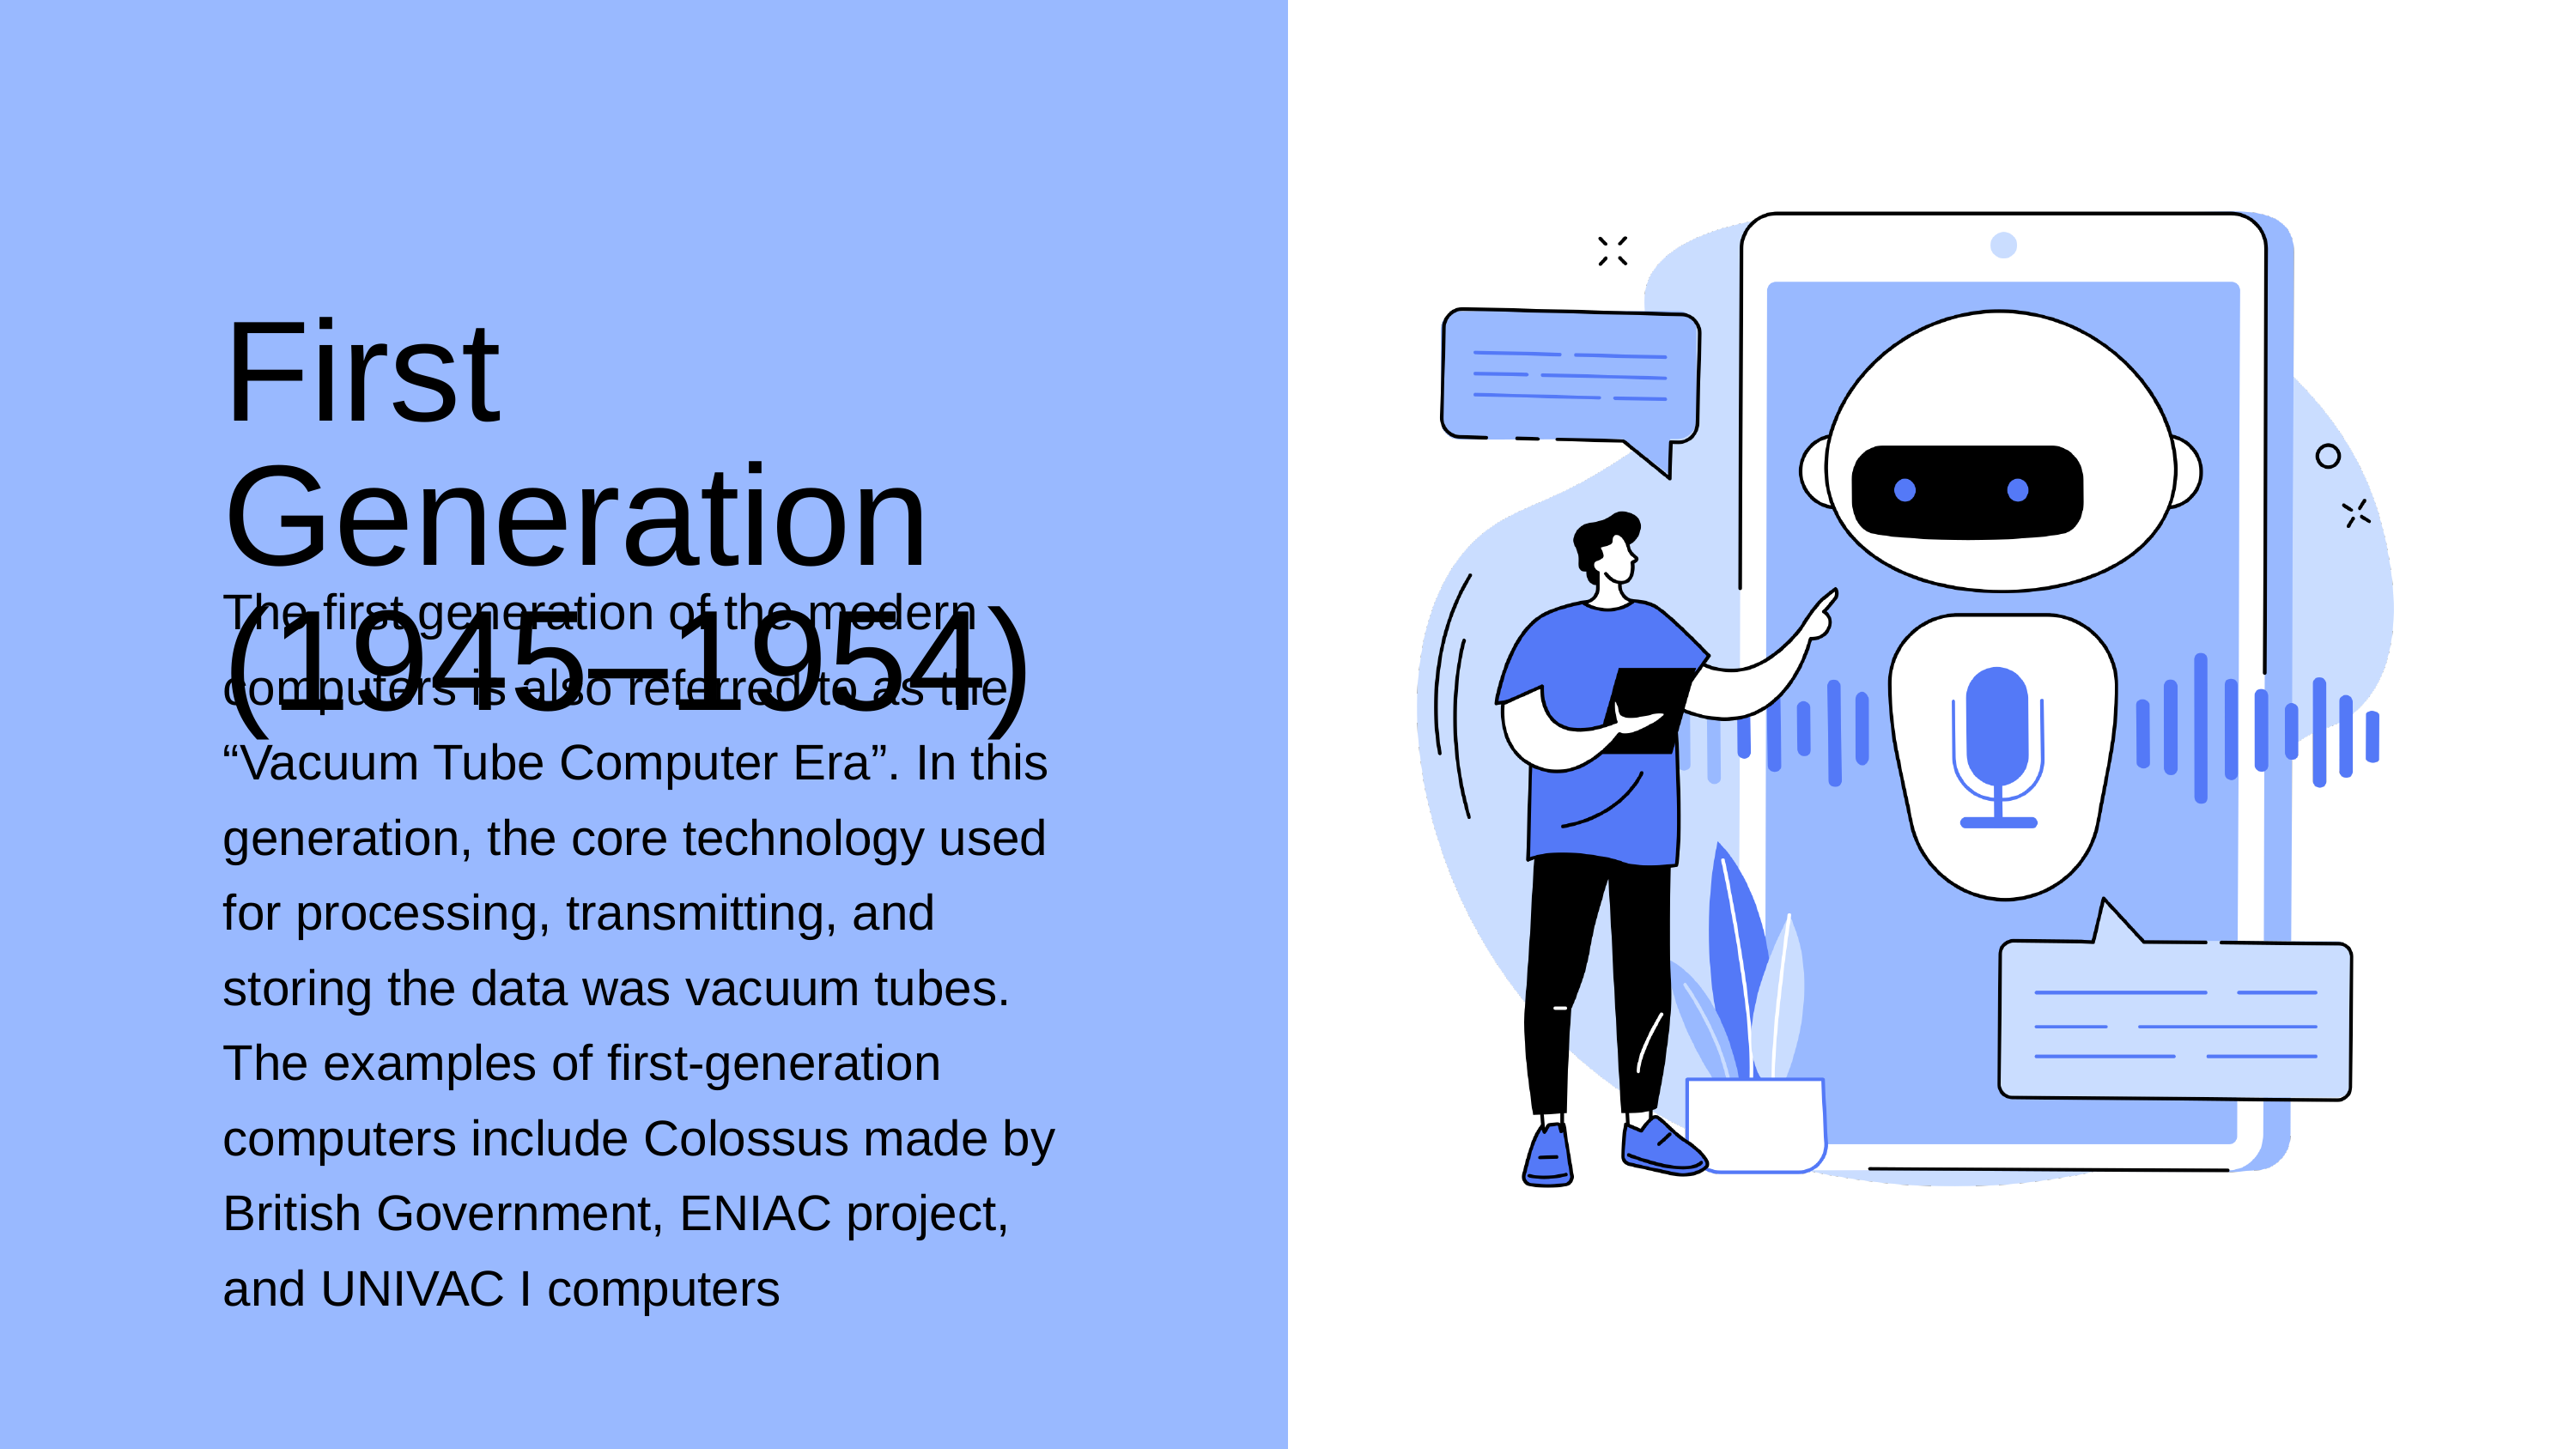

First Generation (1945–1954)
The first generation of the modern computers is also referred to as the “Vacuum Tube Computer Era”. In this generation, the core technology used for processing, transmitting, and storing the data was vacuum tubes. The examples of first-generation computers include Colossus made by British Government, ENIAC project, and UNIVAC I computers